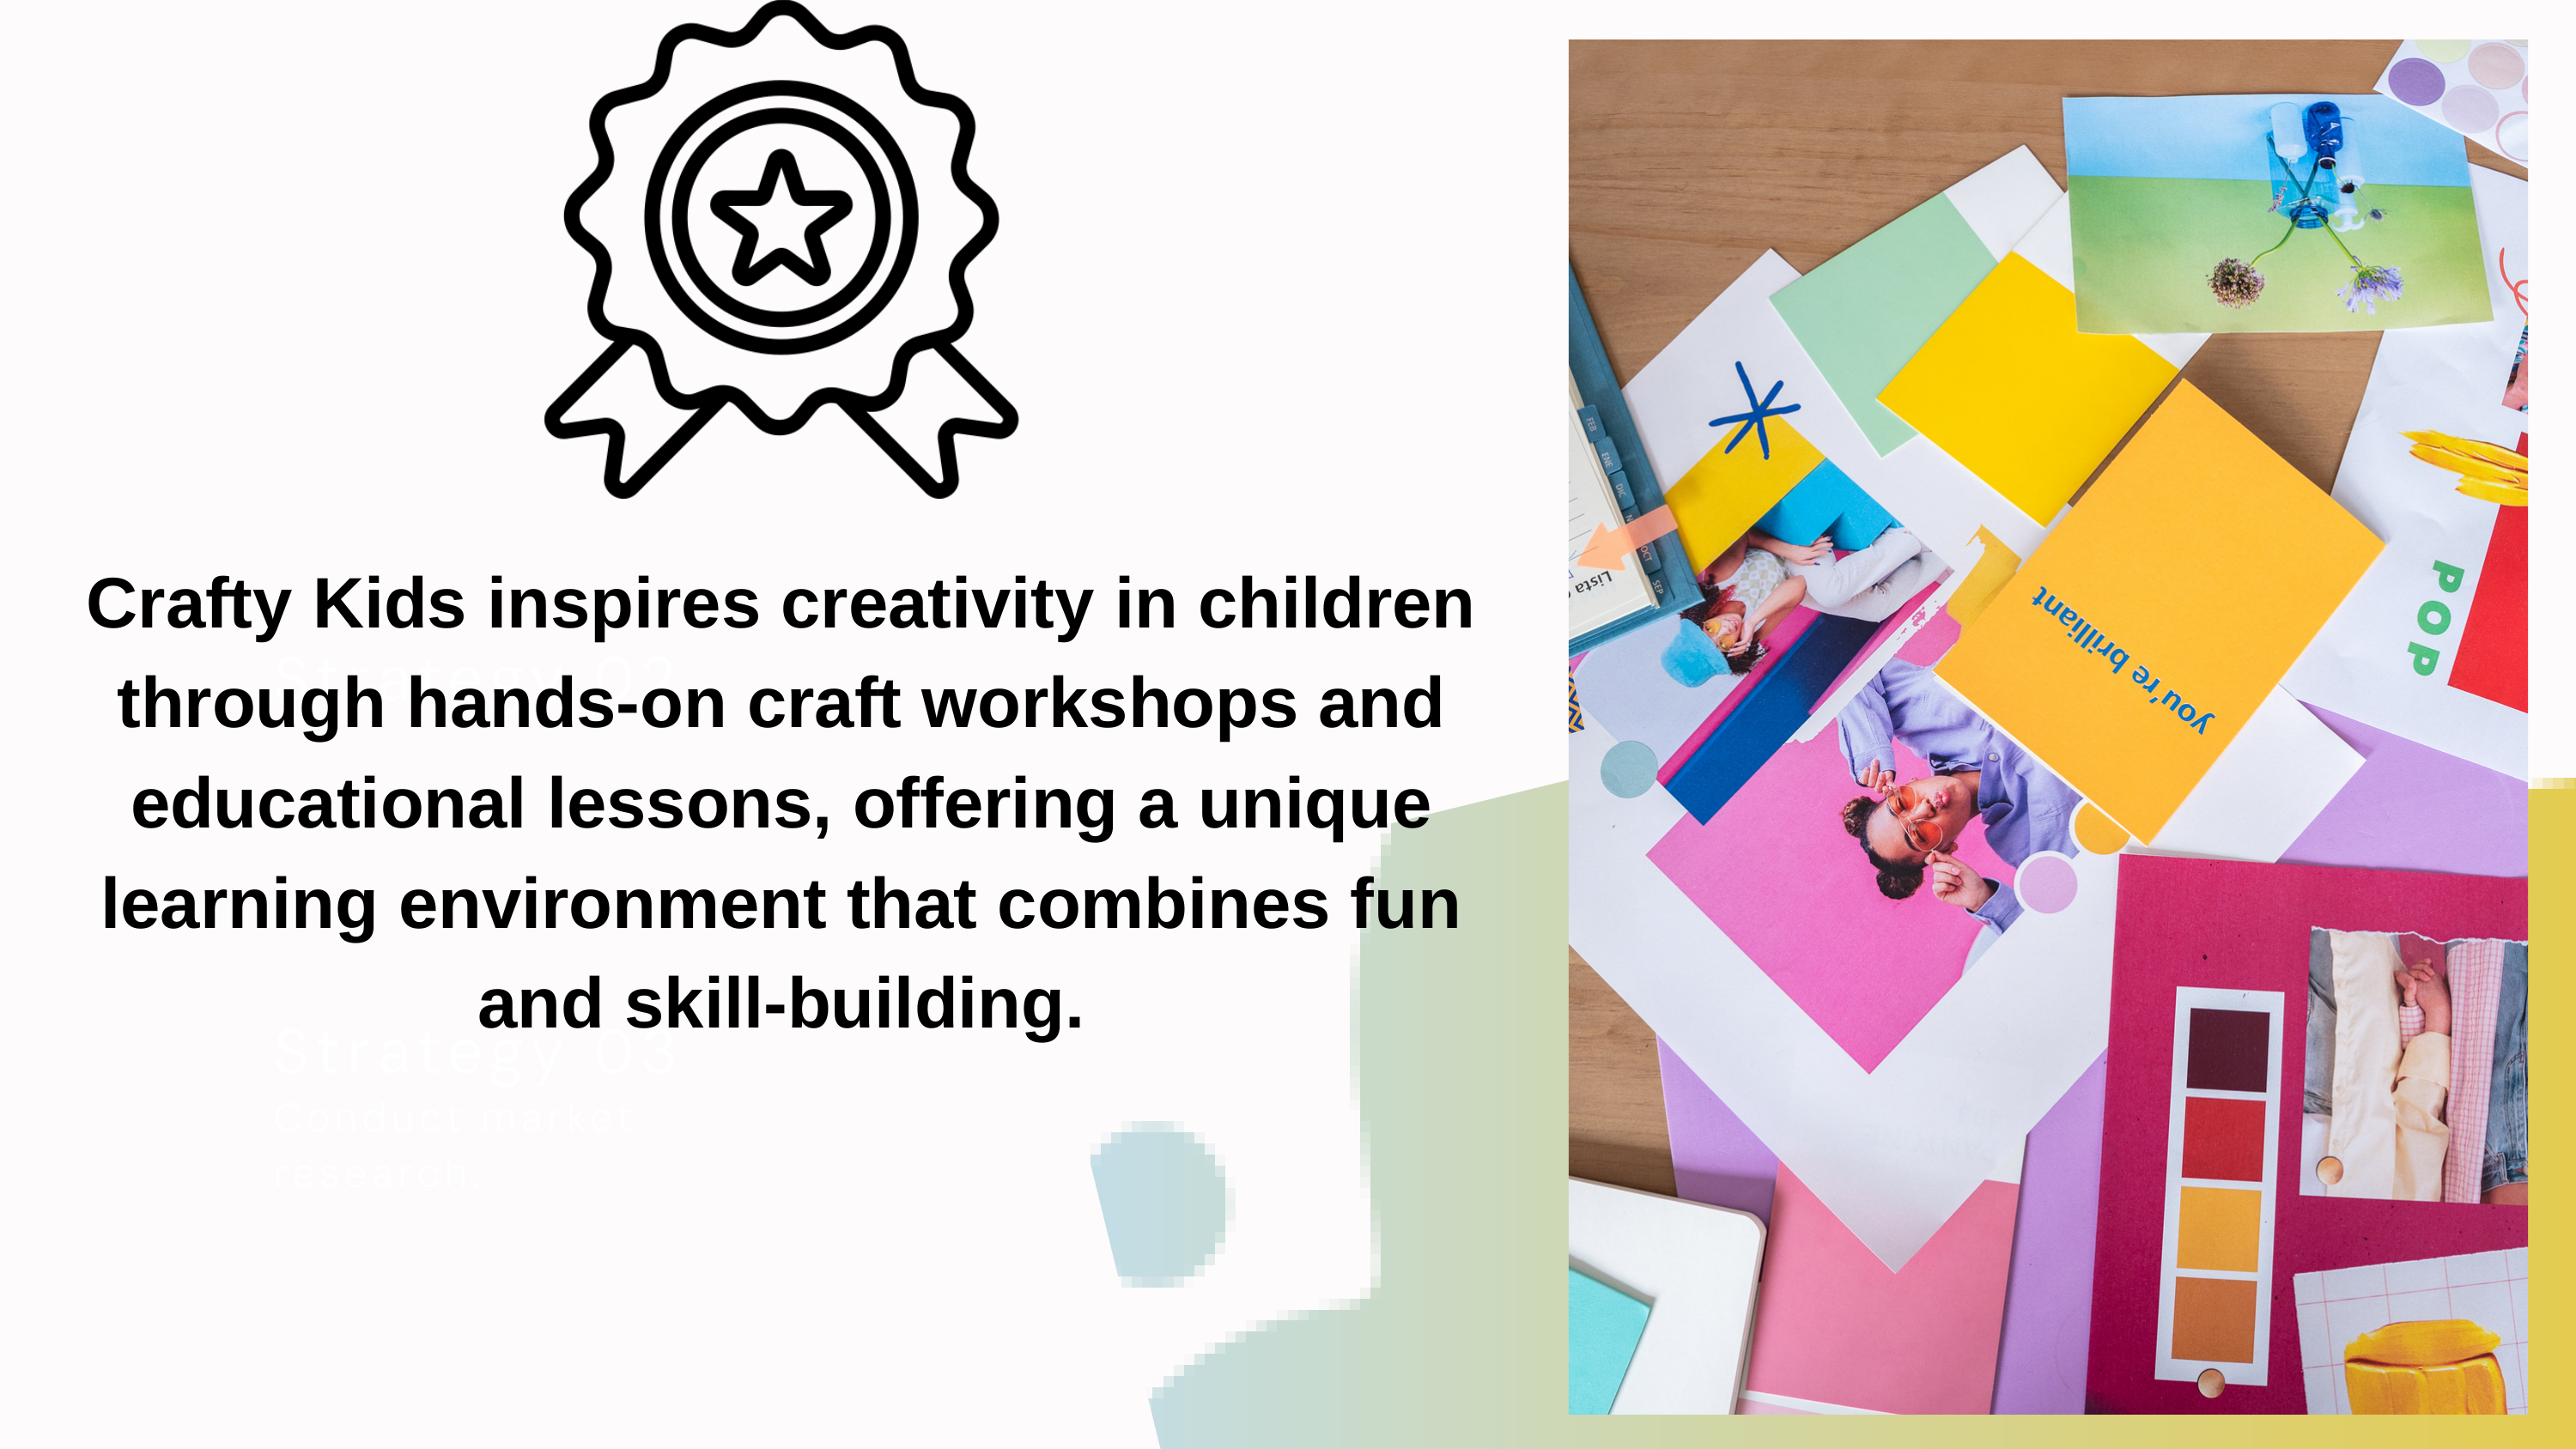

Crafty Kids inspires creativity in children through hands-on craft workshops and educational lessons, offering a unique learning environment that combines fun and skill-building.
Strategy 02

Strategy 03
Conduct market research.